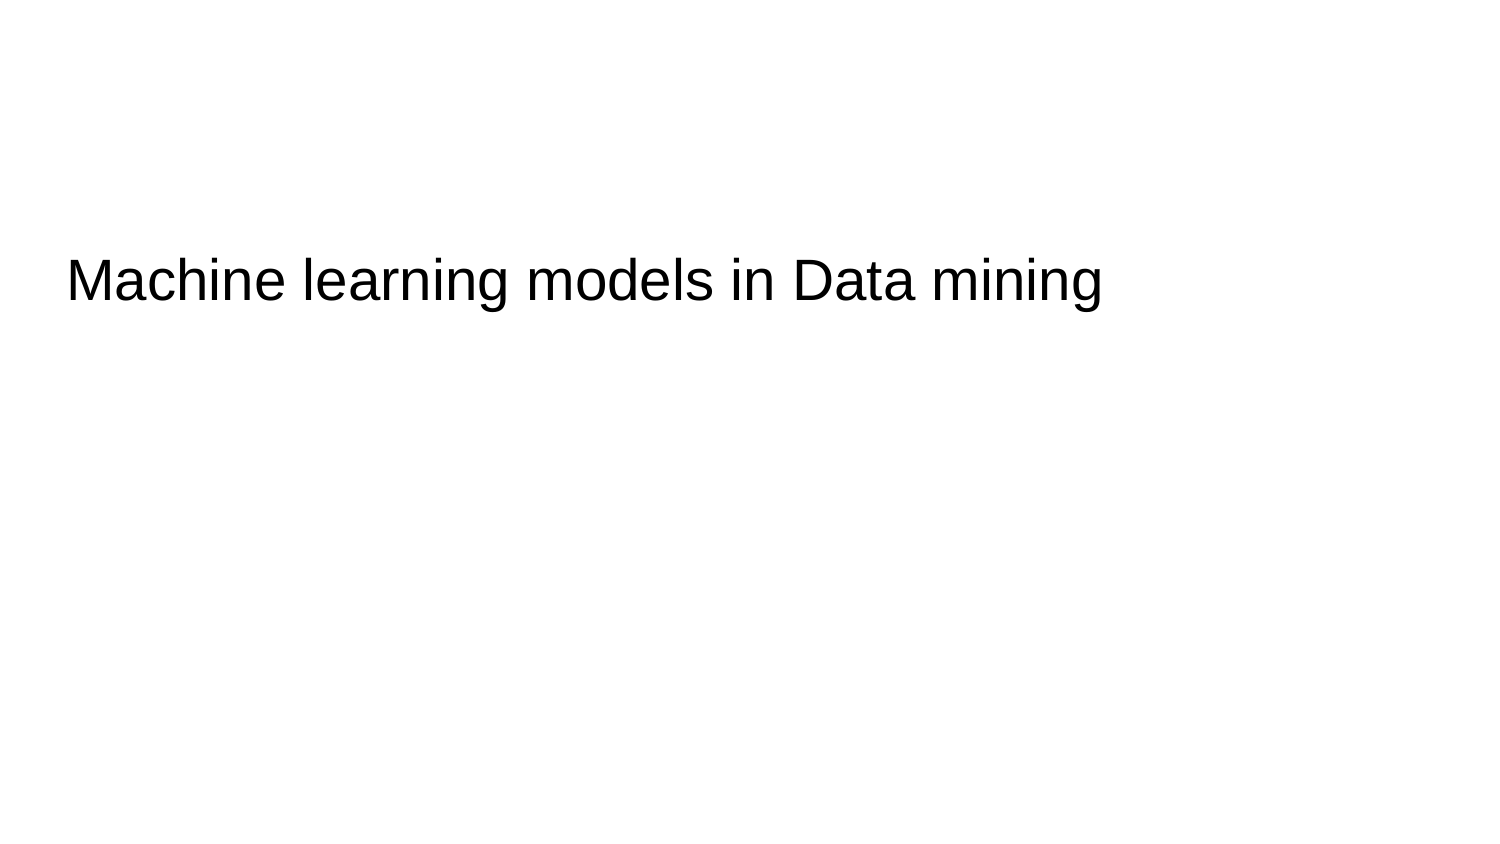

# Machine learning models in Data mining